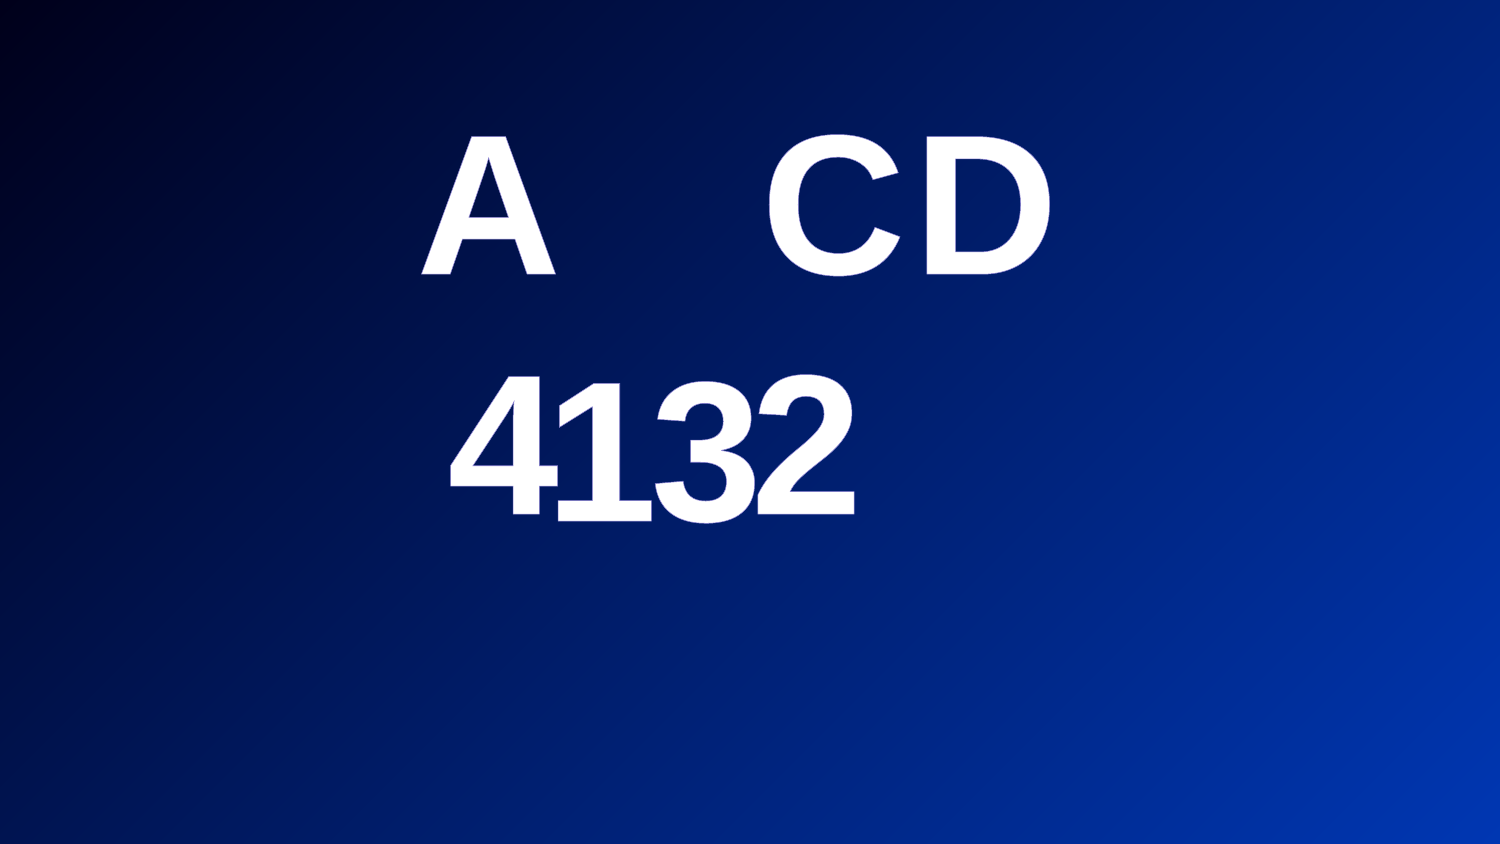

13

# A
4
2
C
D